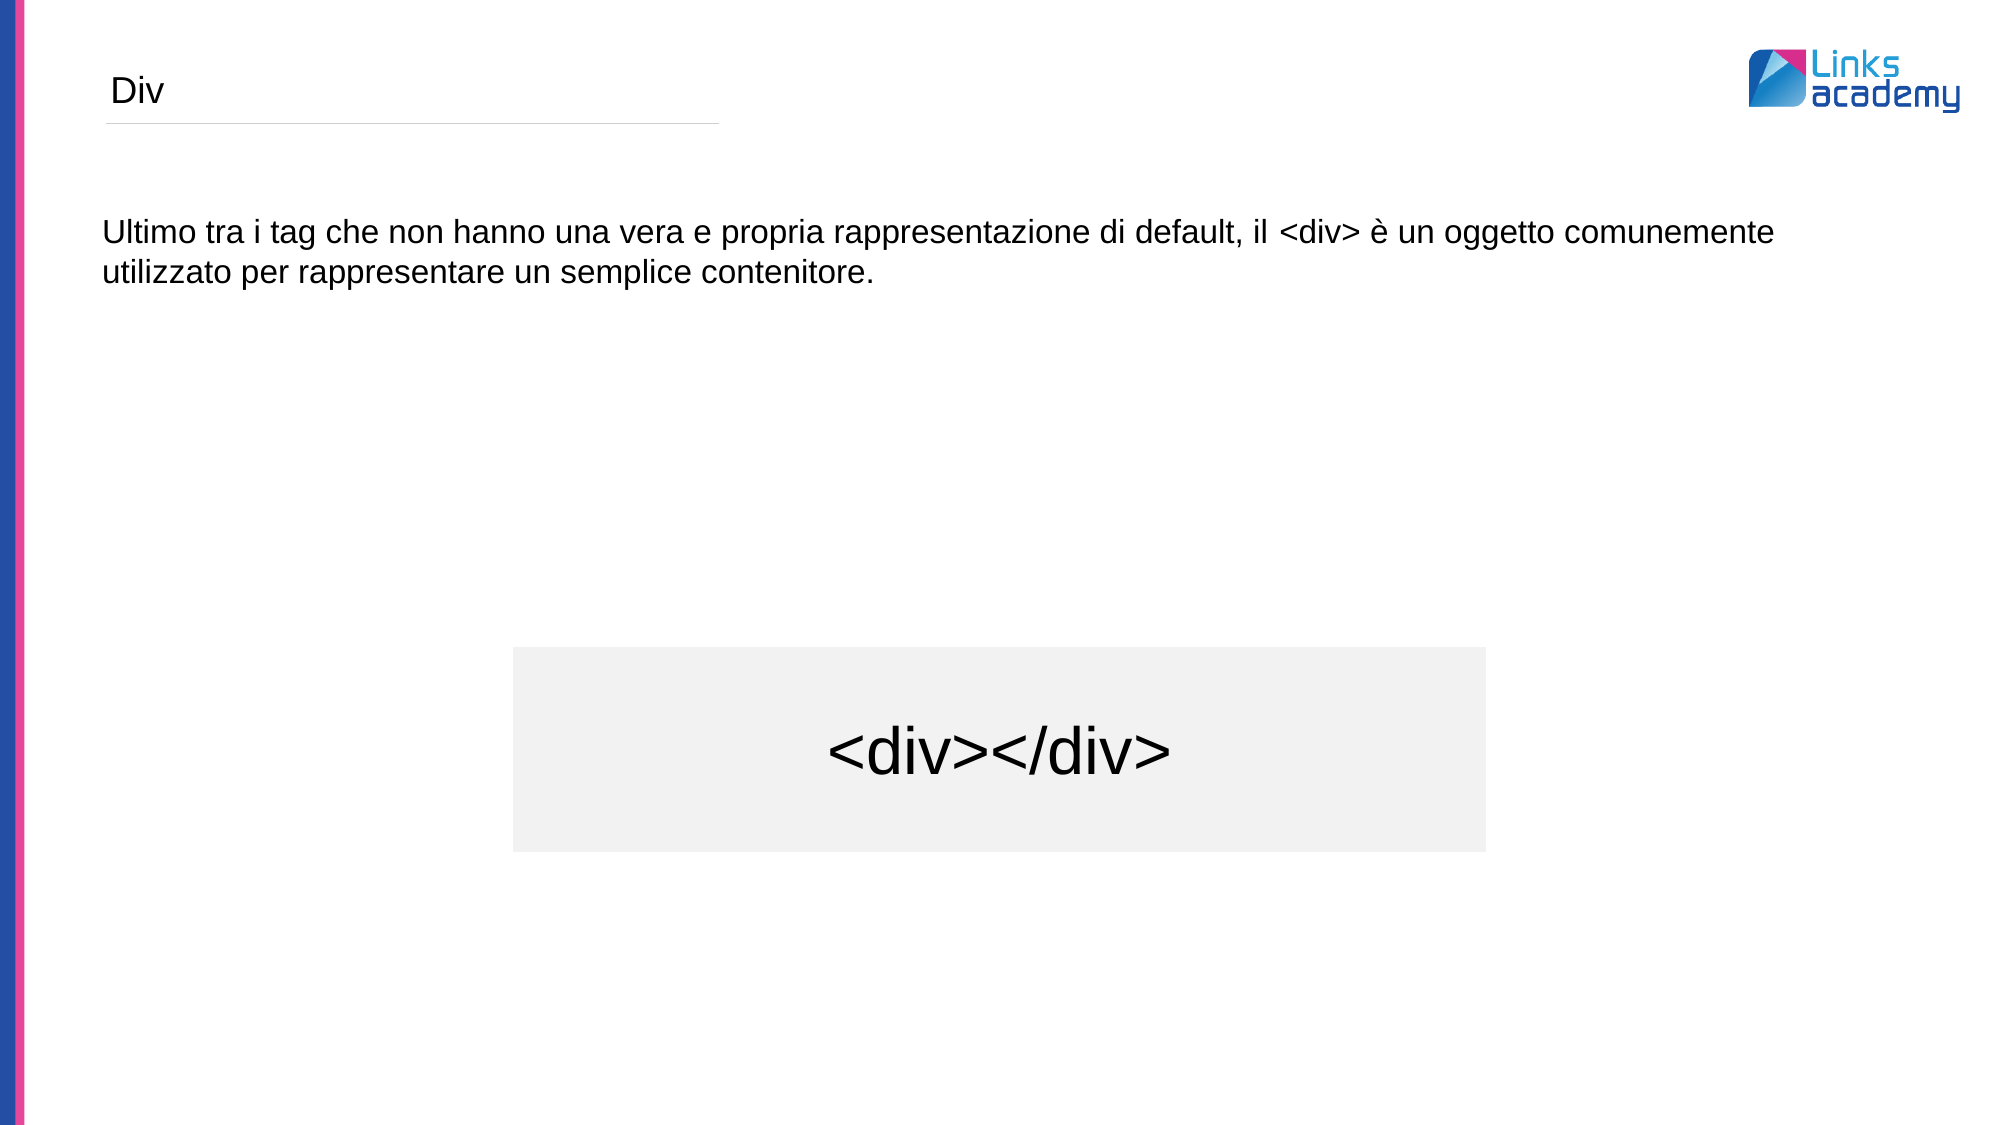

Div
Ultimo tra i tag che non hanno una vera e propria rappresentazione di default, il <div> è un oggetto comunemente utilizzato per rappresentare un semplice contenitore.

<div></div>
16